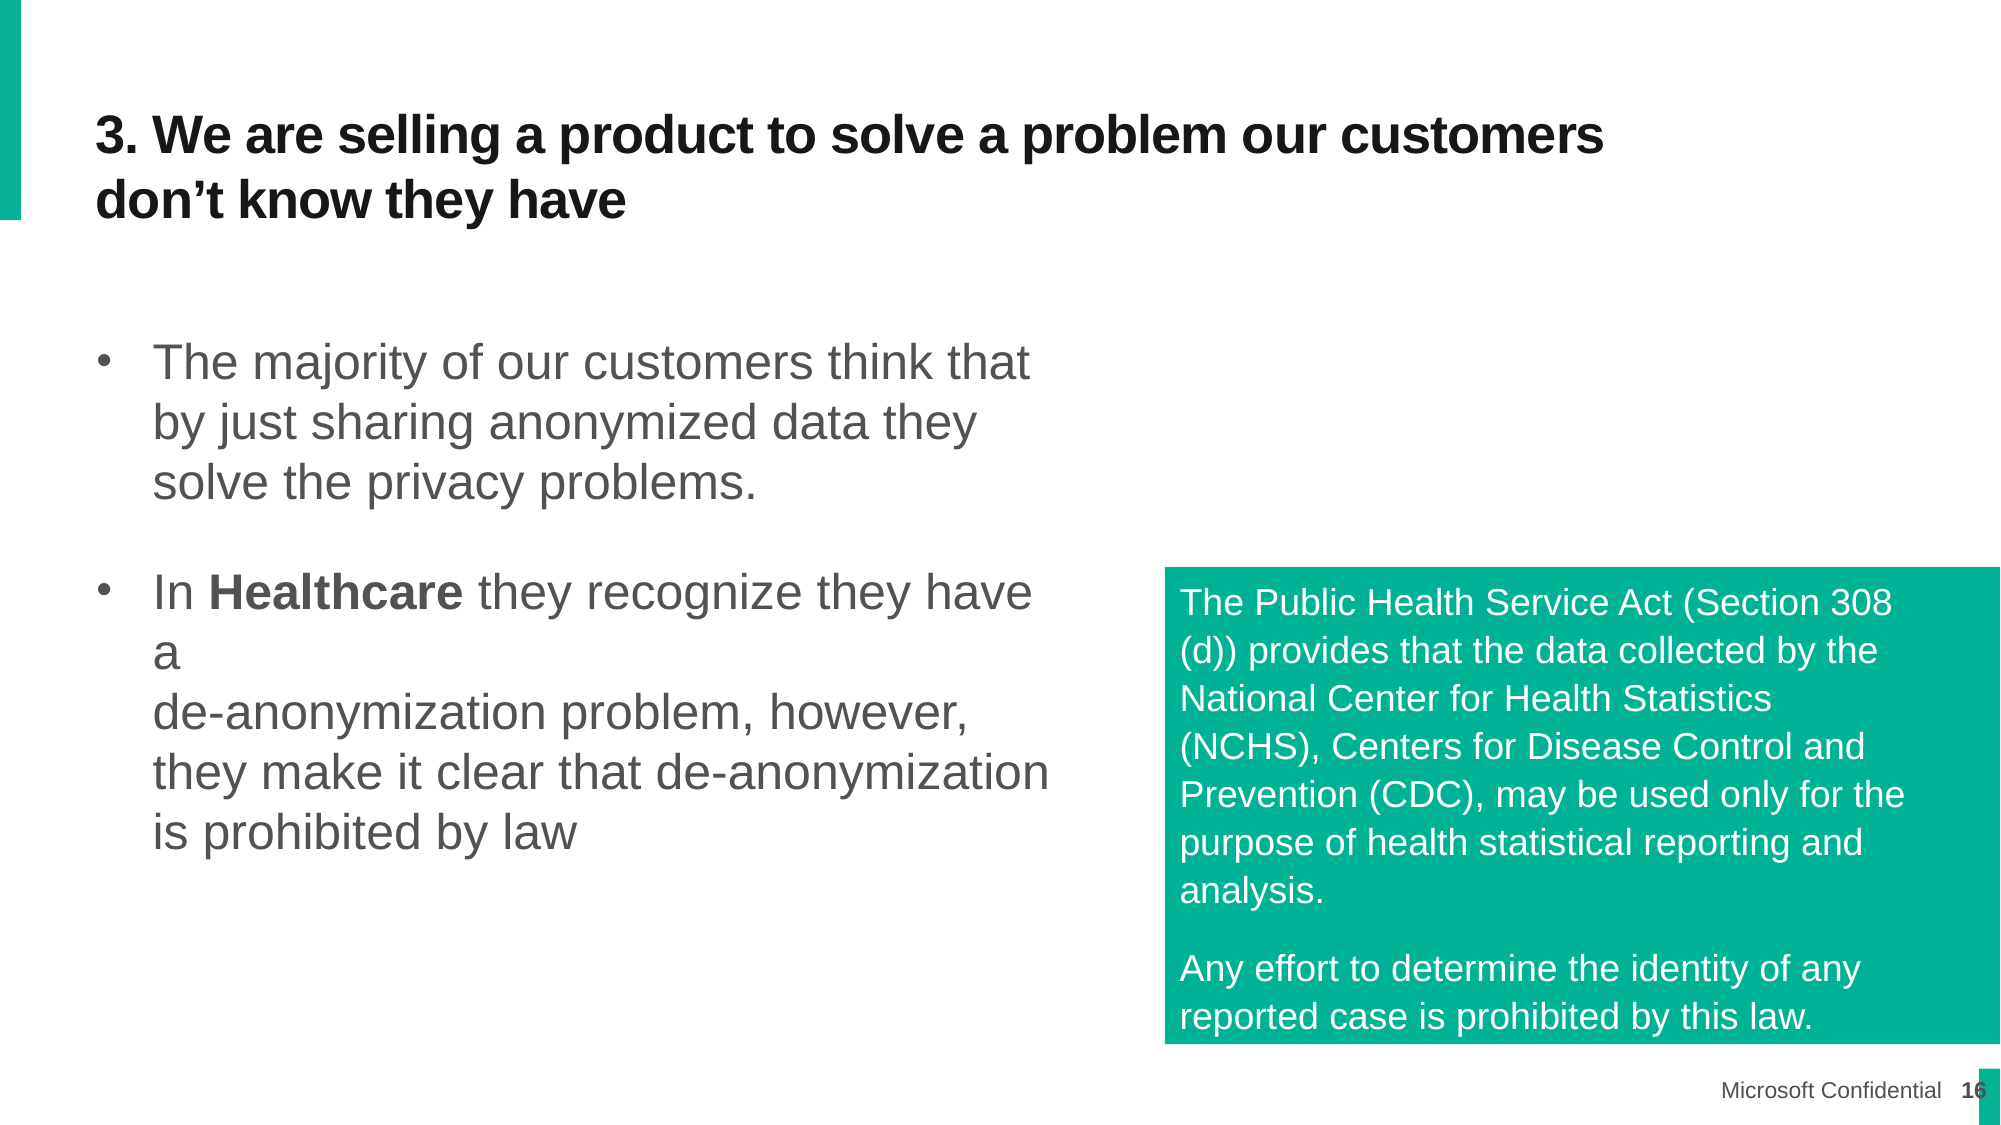

# 3. We are selling a product to solve a problem our customers don’t know they have
The majority of our customers think that by just sharing anonymized data they solve the privacy problems.
In Healthcare they recognize they have a
de-anonymization problem, however, they make it clear that de-anonymization is prohibited by law
The Public Health Service Act (Section 308 (d)) provides that the data collected by the National Center for Health Statistics (NCHS), Centers for Disease Control and Prevention (CDC), may be used only for the purpose of health statistical reporting and analysis.
Any effort to determine the identity of any reported case is prohibited by this law.